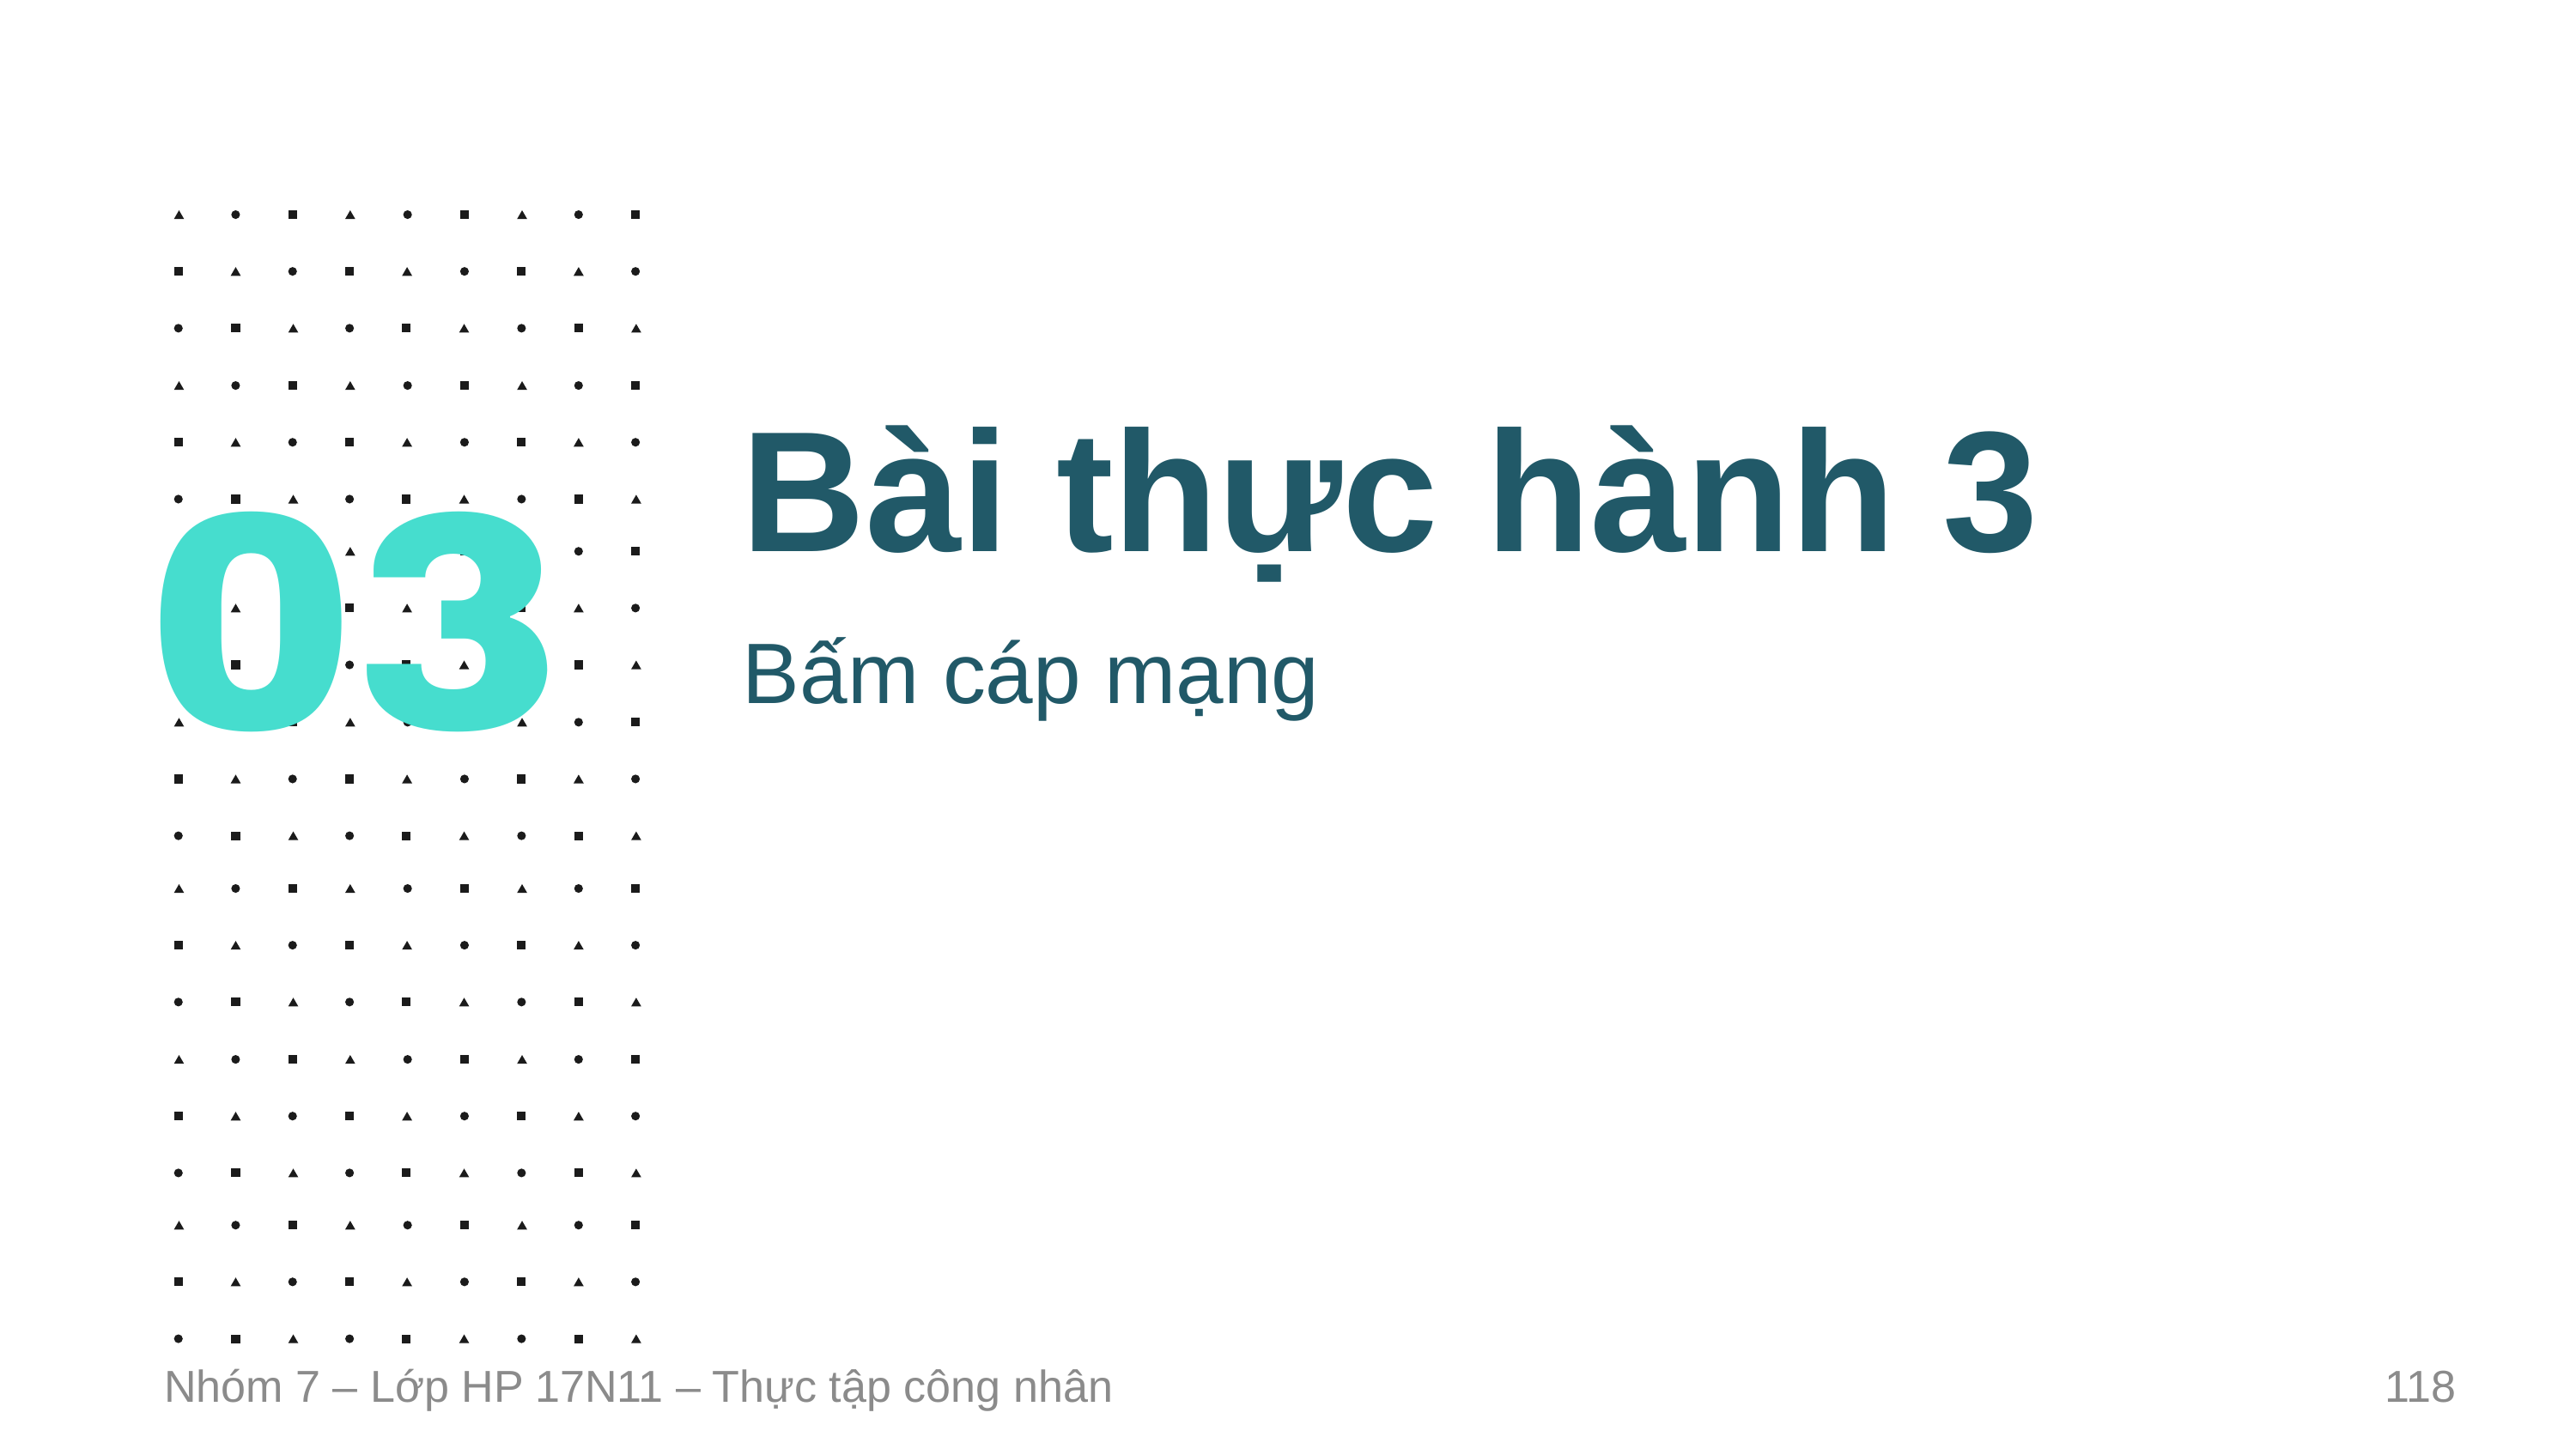

Bài thực hành 3

03
Bấm cáp mạng

118
Nhóm 7 – Lớp HP 17N11 – Thực tập công nhân